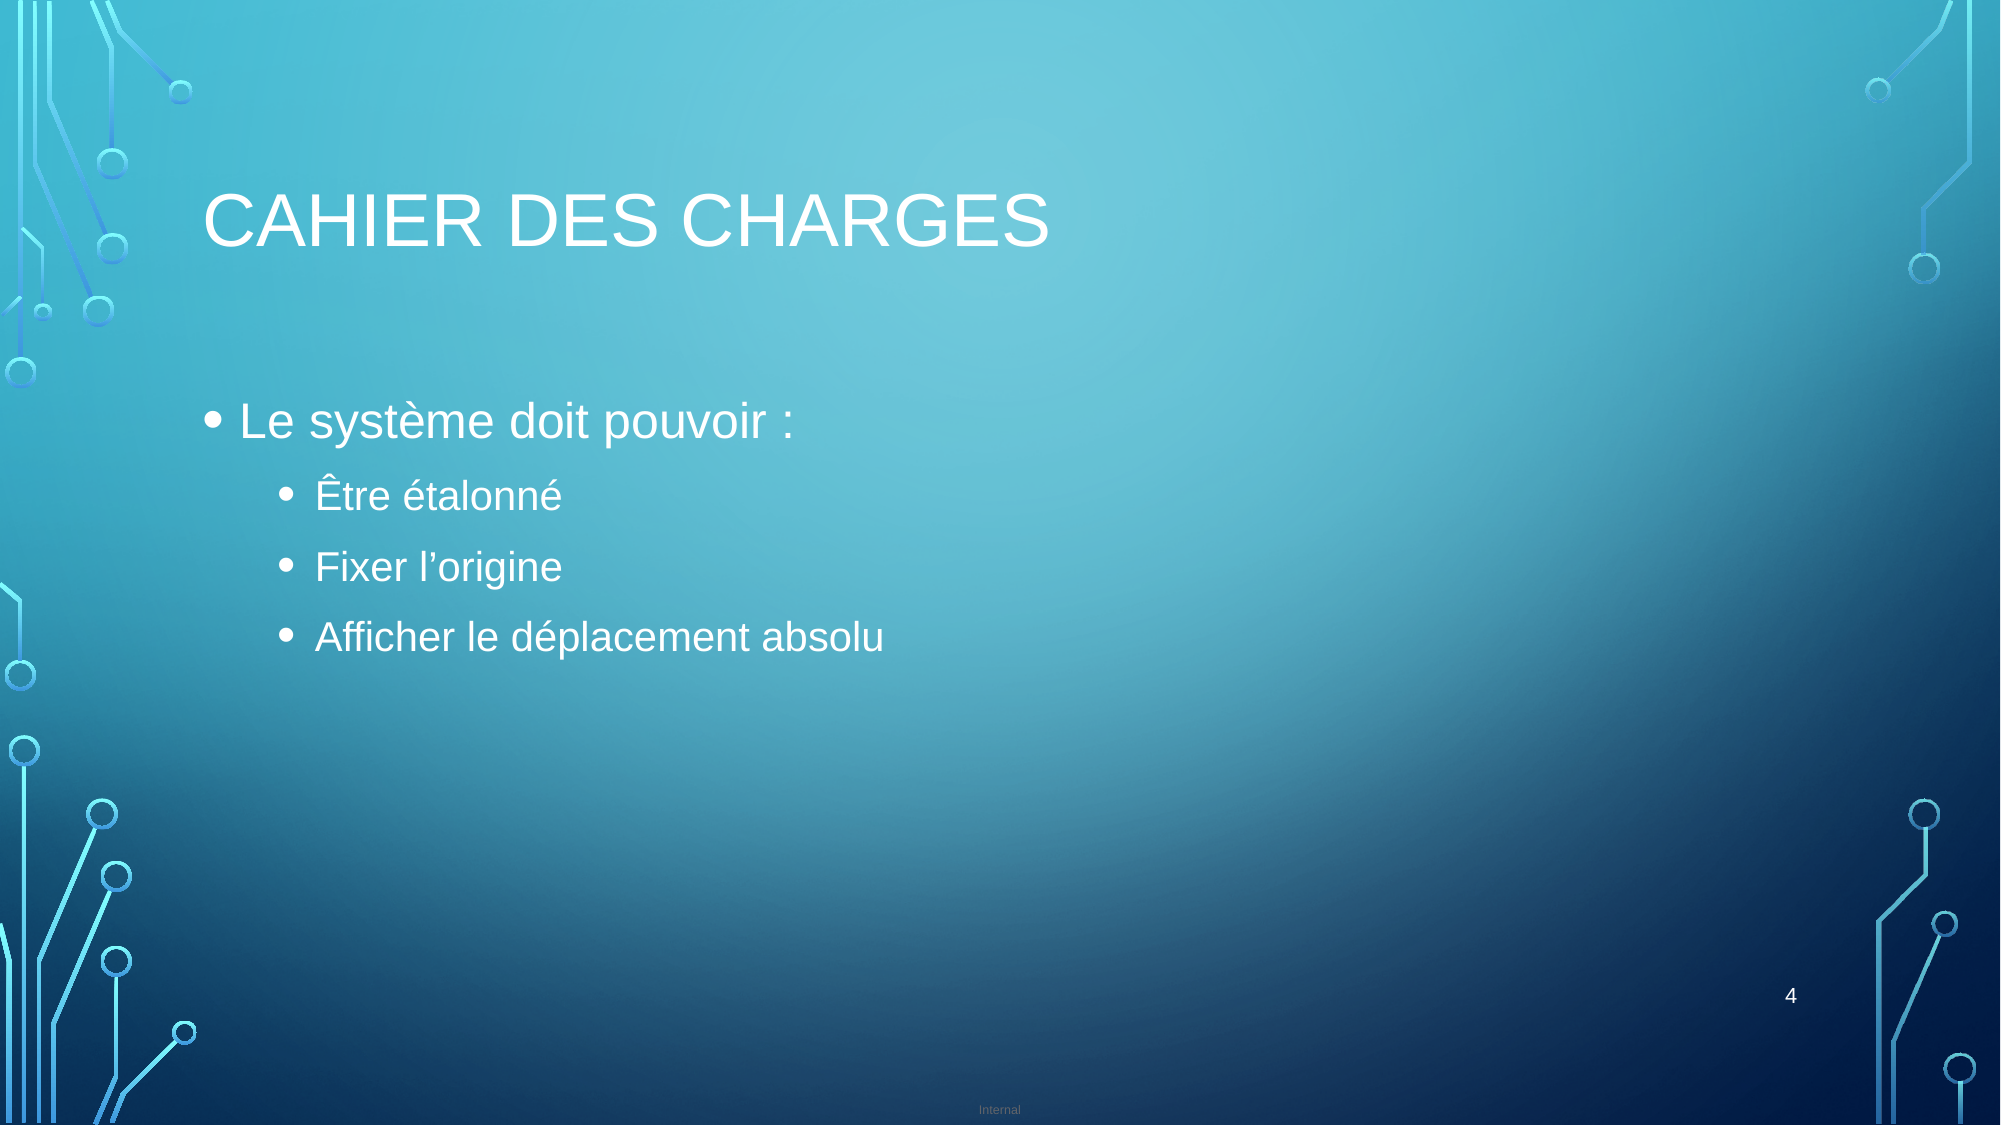

# Cahier des charges
Le système doit pouvoir :
Être étalonné
Fixer l’origine
Afficher le déplacement absolu

4